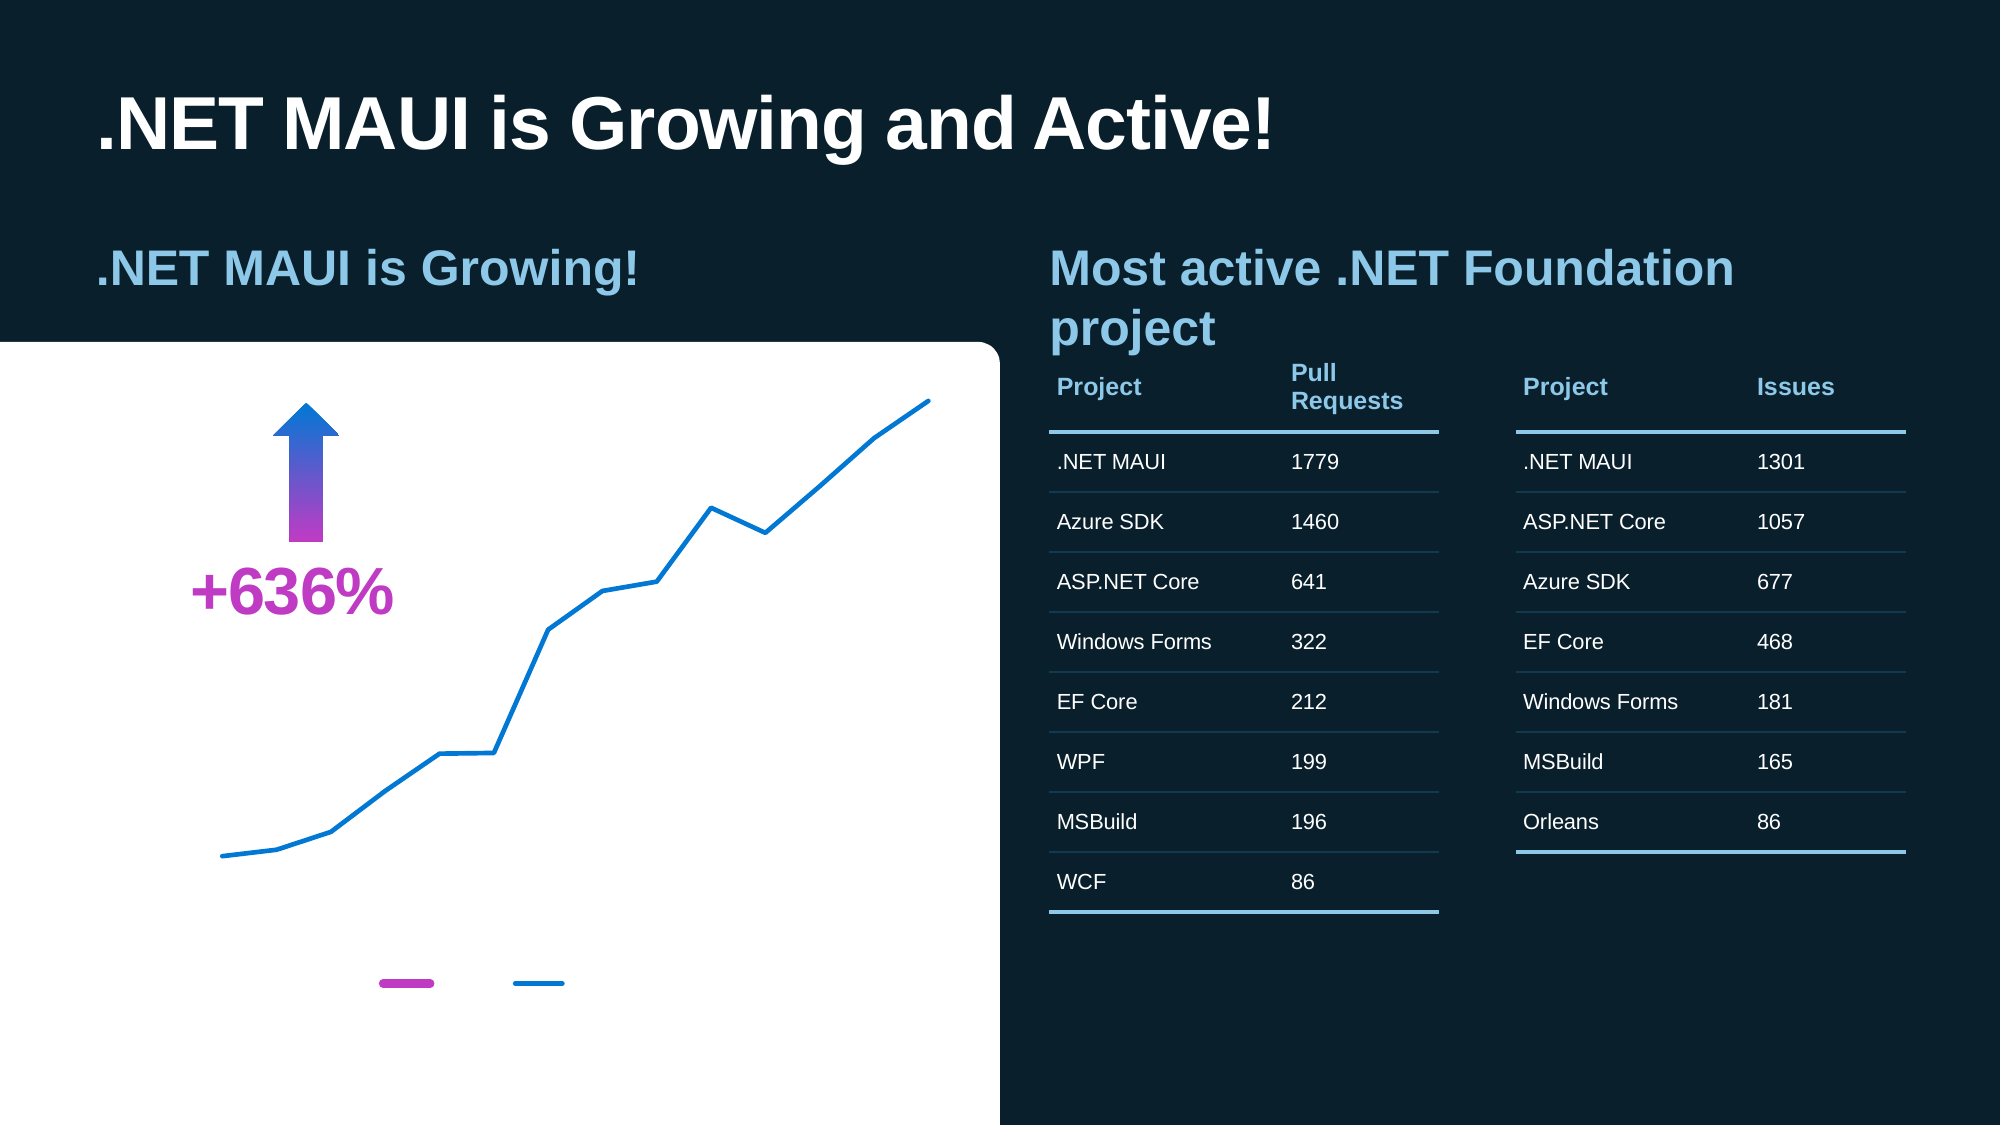

# .NET MAUI is Growing and Active!
.NET MAUI is Growing!
Most active .NET Foundation project

[unsupported chart]

| Project | Pull Requests |
| --- | --- |
| .NET MAUI | 1779 |
| Azure SDK | 1460 |
| ASP.NET Core | 641 |
| Windows Forms | 322 |
| EF Core | 212 |
| WPF | 199 |
| MSBuild | 196 |
| WCF | 86 |
| Project | Issues |
| --- | --- |
| .NET MAUI | 1301 |
| ASP.NET Core | 1057 |
| Azure SDK | 677 |
| EF Core | 468 |
| Windows Forms | 181 |
| MSBuild | 165 |
| Orleans | 86 |

+636%